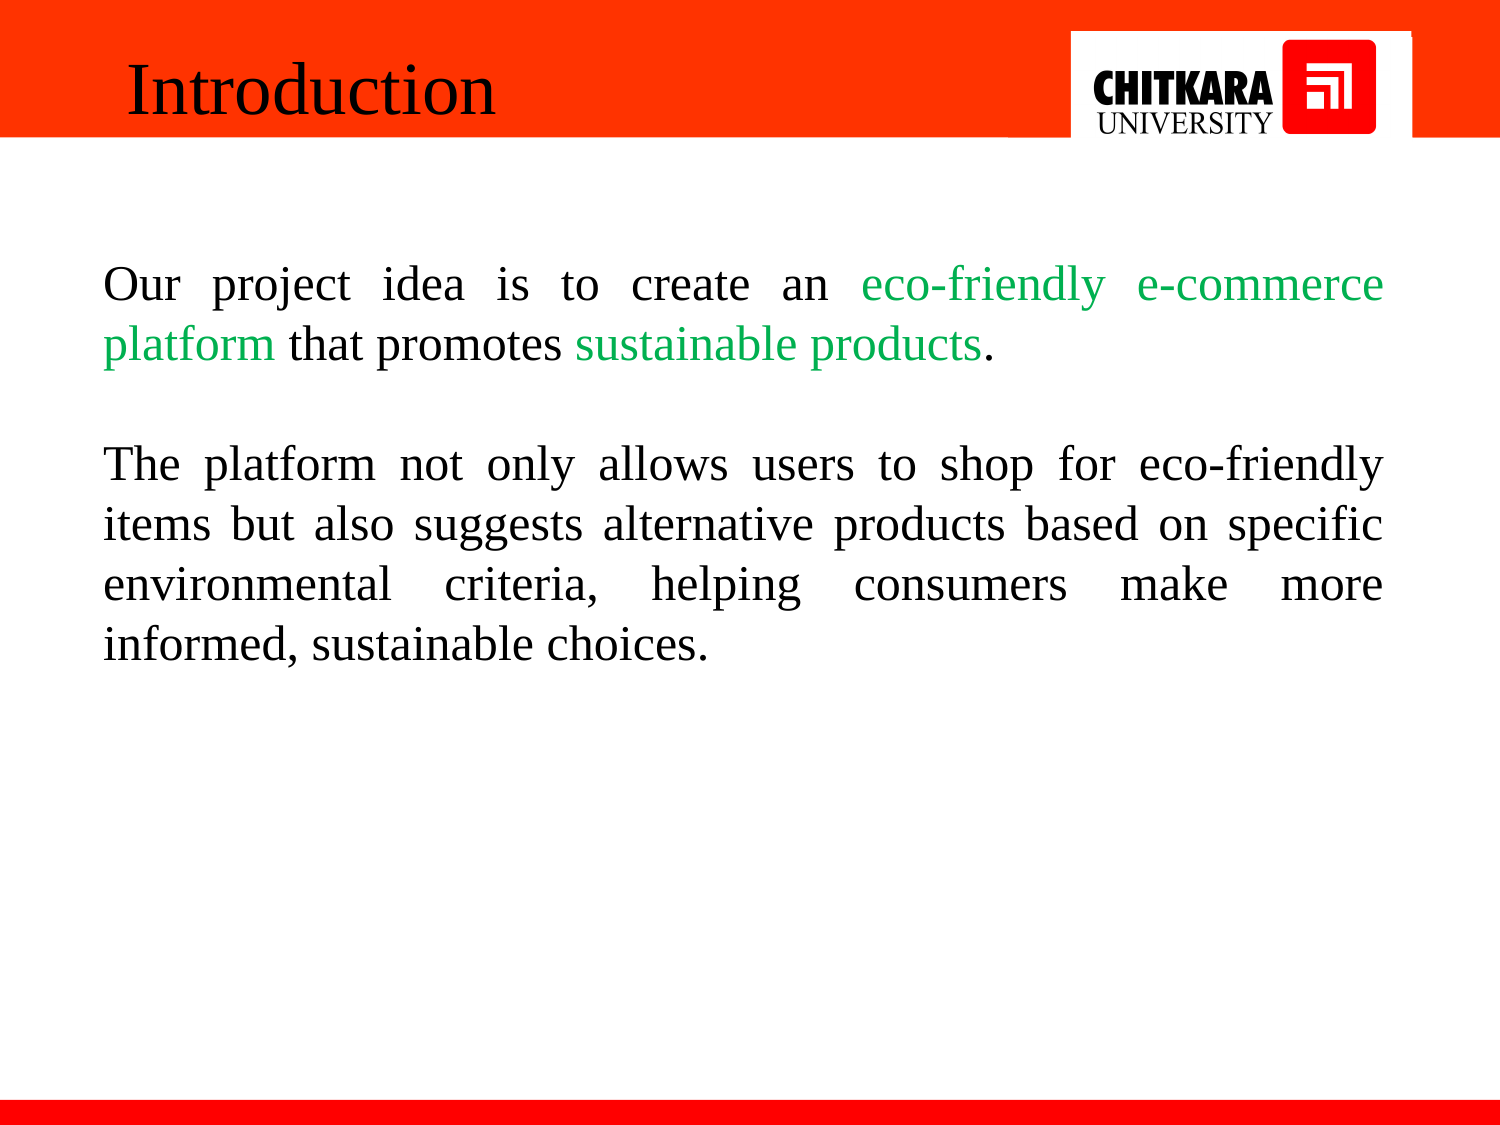

Introduction
Our project idea is to create an eco-friendly e-commerce platform that promotes sustainable products.

The platform not only allows users to shop for eco-friendly items but also suggests alternative products based on specific environmental criteria, helping consumers make more informed, sustainable choices.